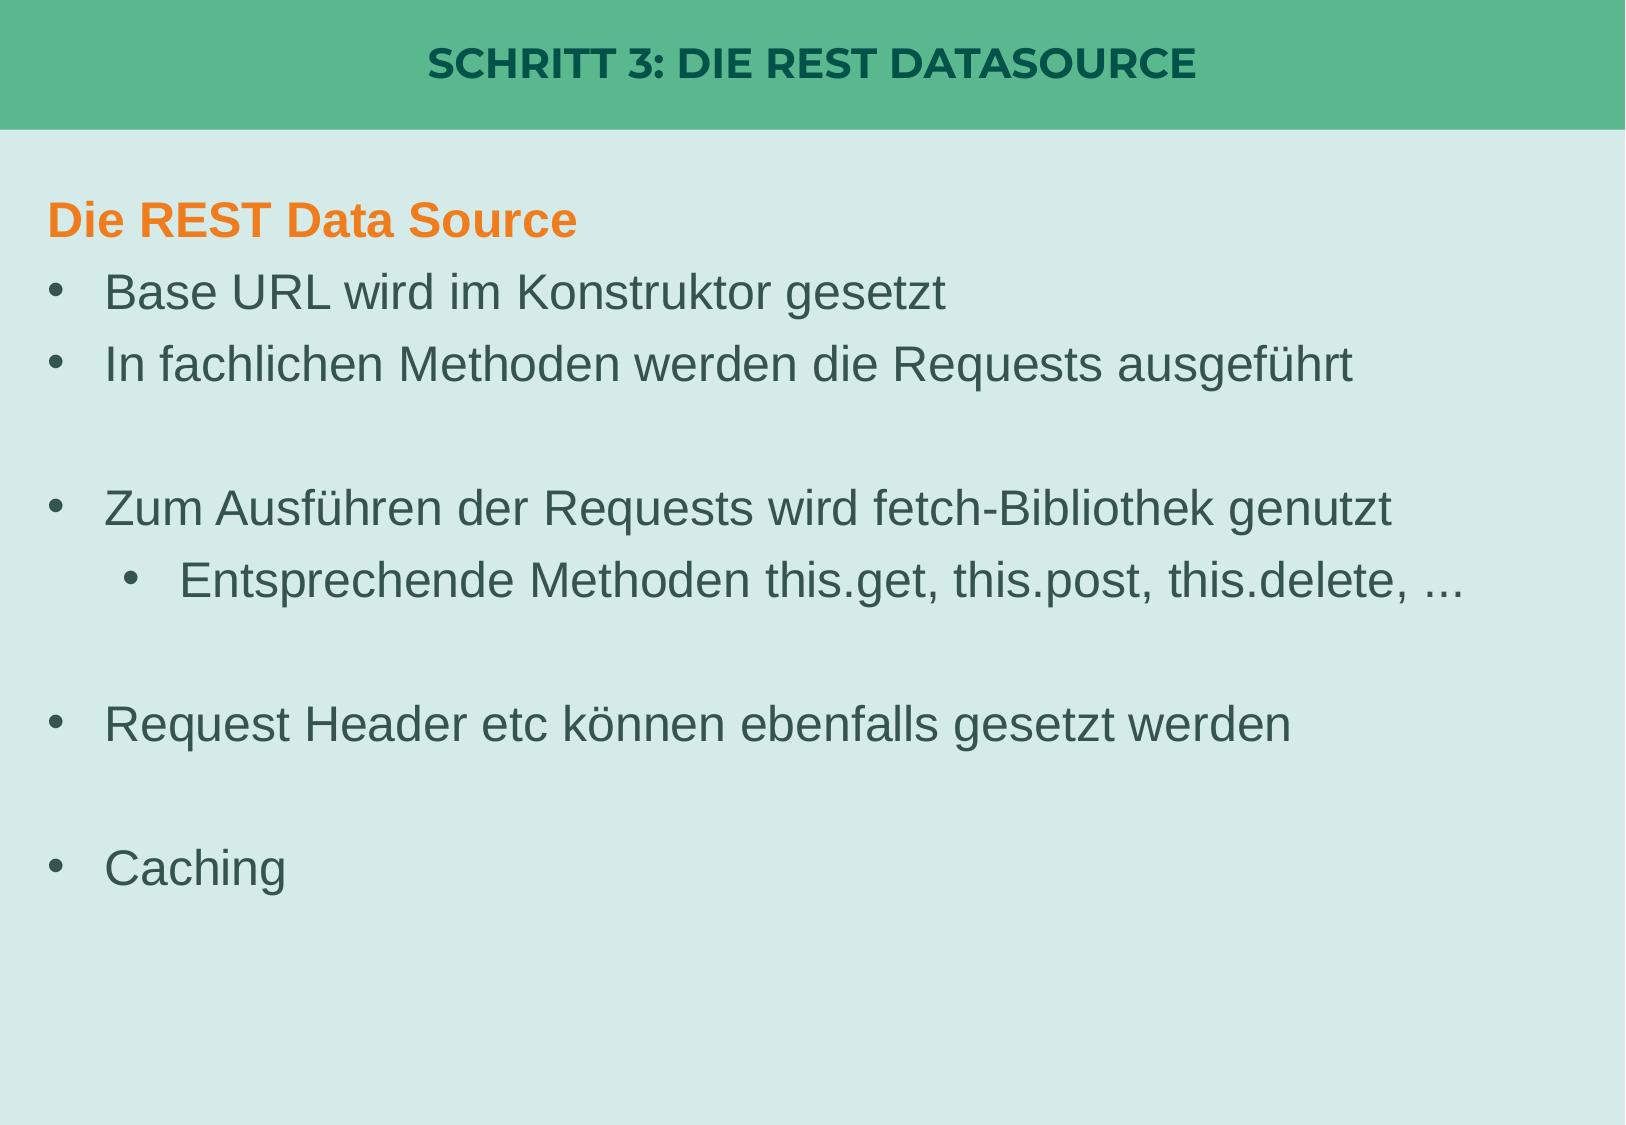

# Schritt 3: Die REST DataSource
Die REST Data Source
Base URL wird im Konstruktor gesetzt
In fachlichen Methoden werden die Requests ausgeführt

Zum Ausführen der Requests wird fetch-Bibliothek genutzt
Entsprechende Methoden this.get, this.post, this.delete, ...

Request Header etc können ebenfalls gesetzt werden

Caching